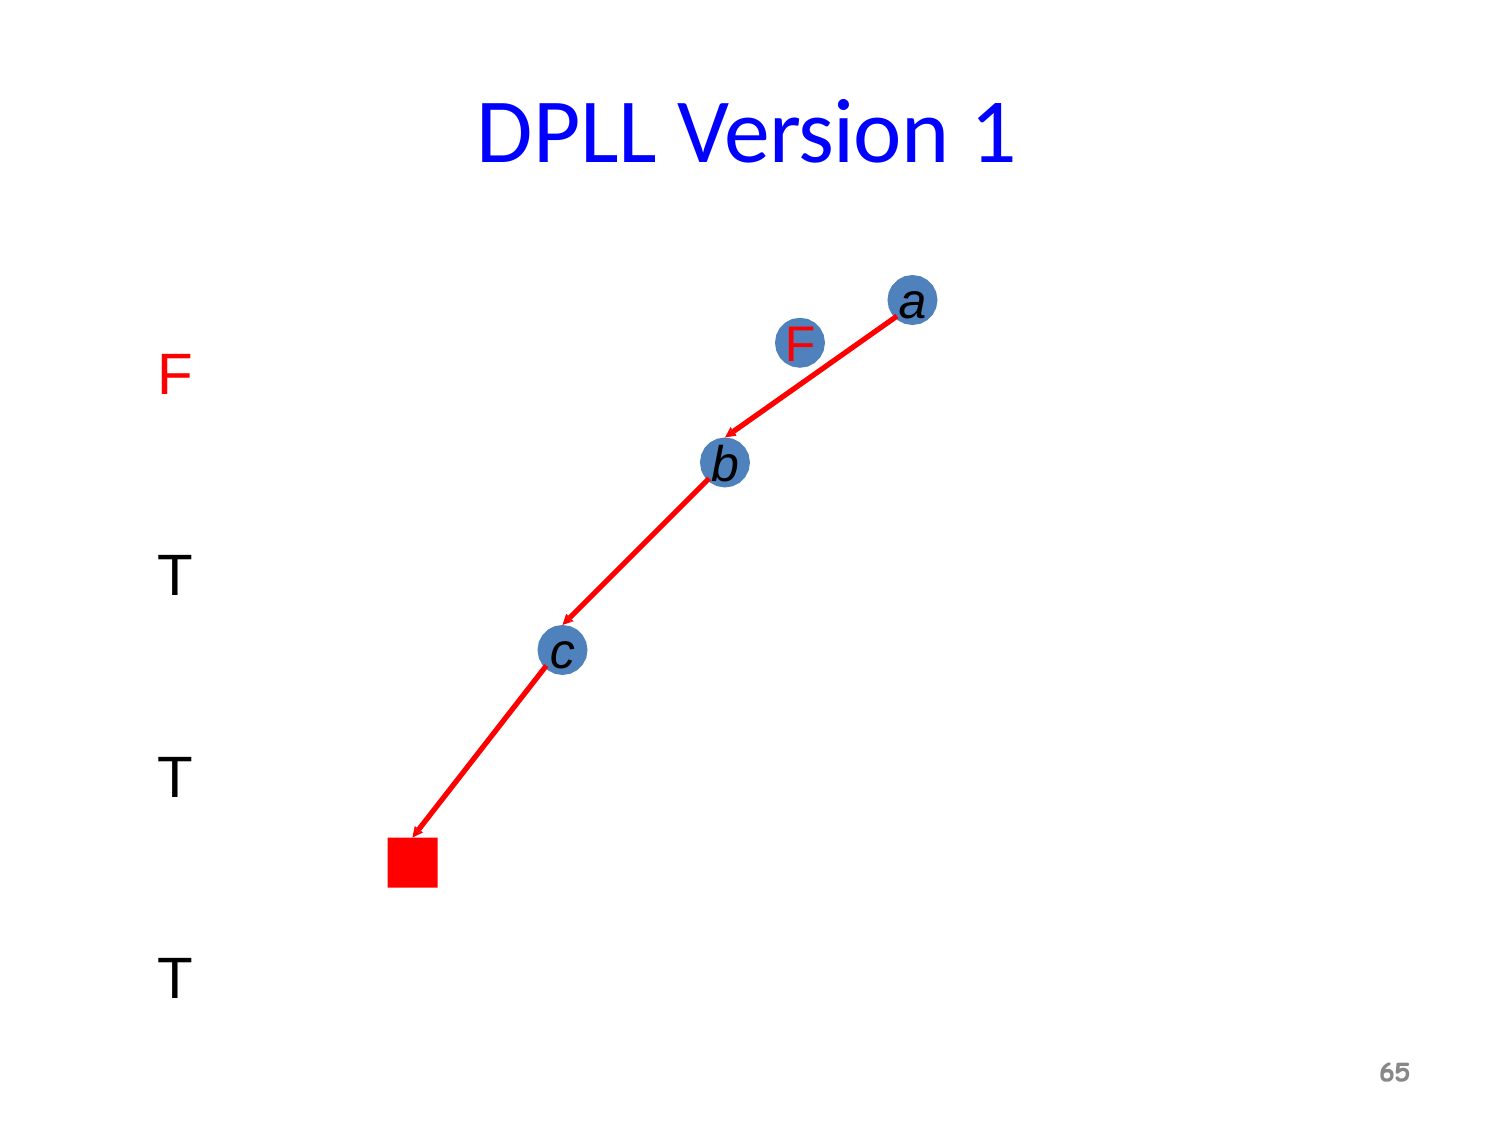

# DPLL Version 1
a

F  T  T  T
F

b

c

65